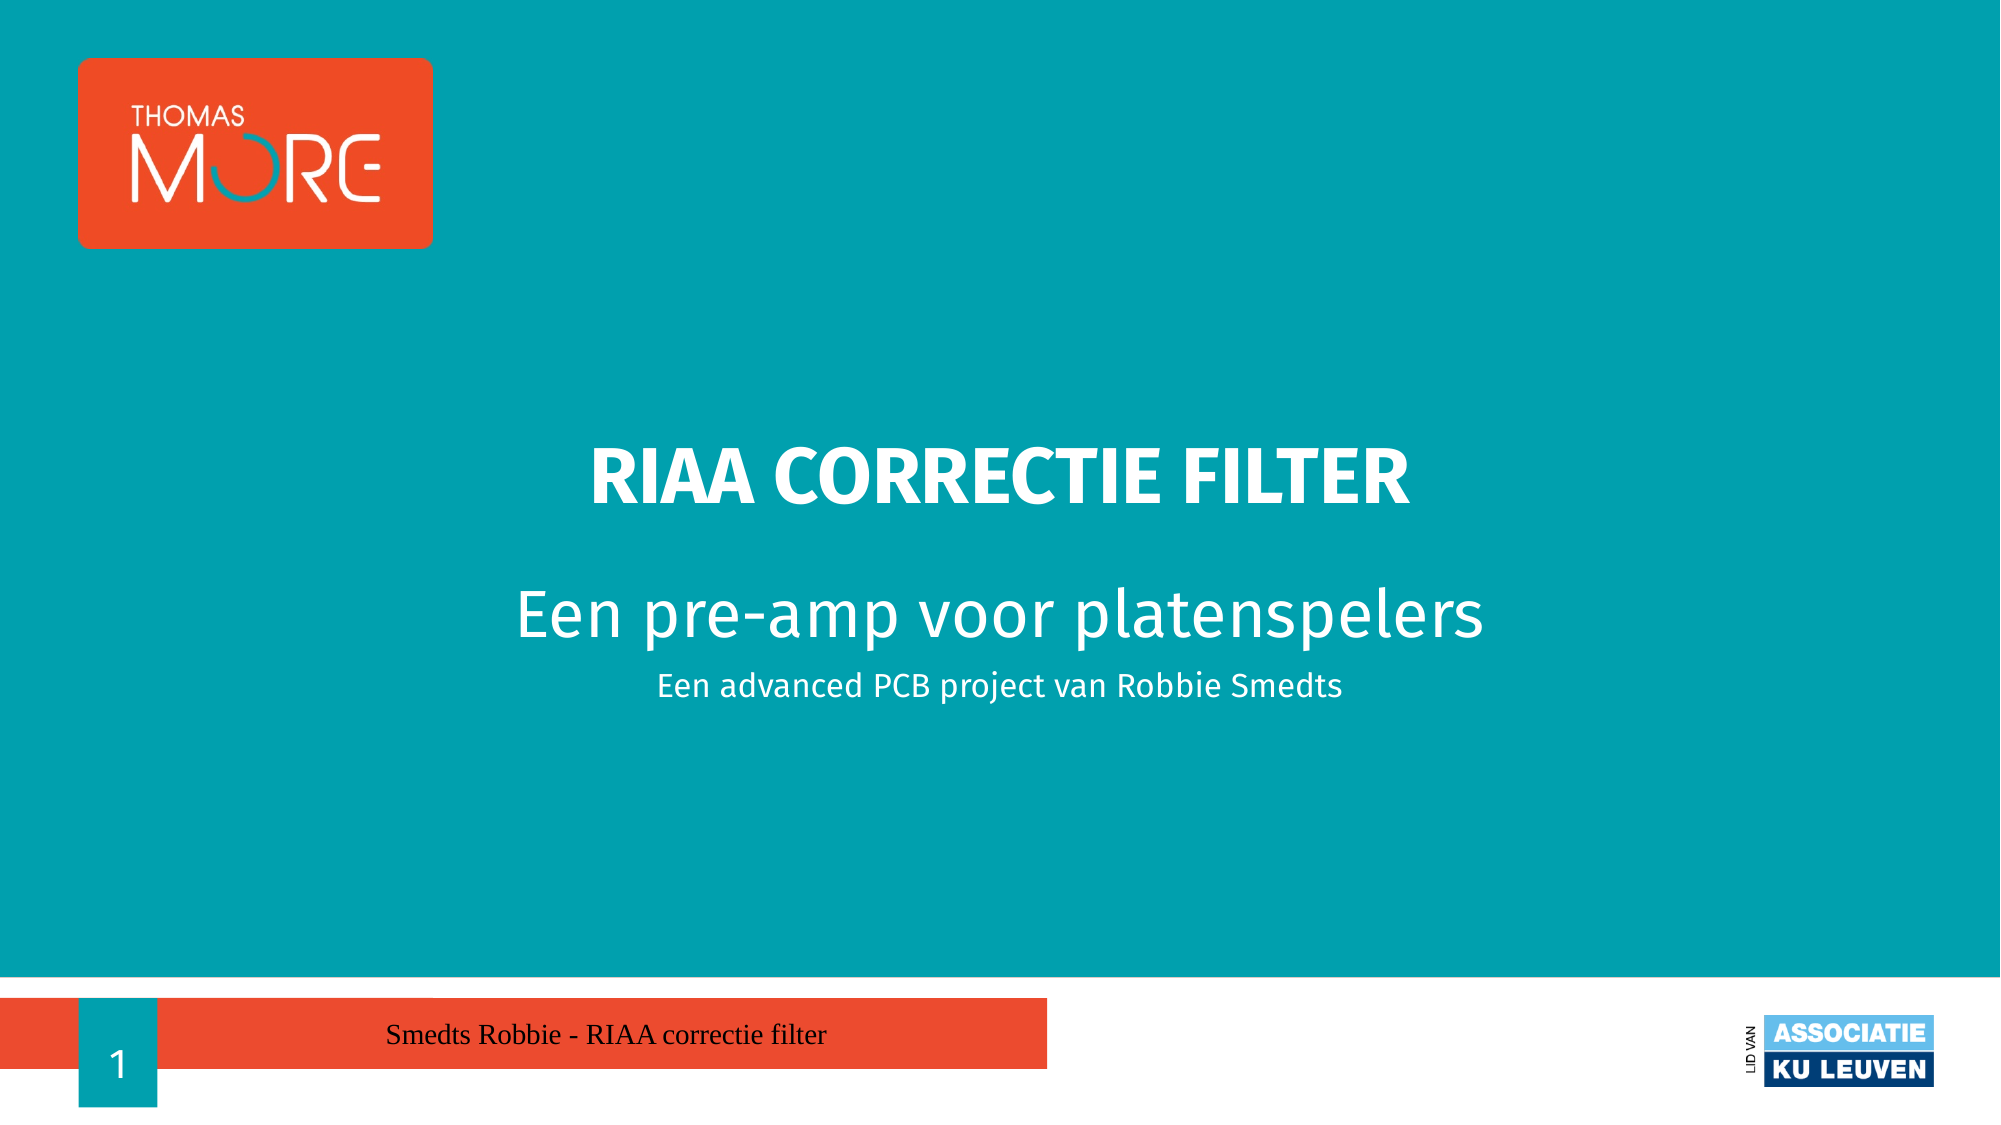

# RIAA correctie filter
Een pre-amp voor platenspelers
Een advanced PCB project van Robbie Smedts
1
Smedts Robbie - RIAA correctie filter